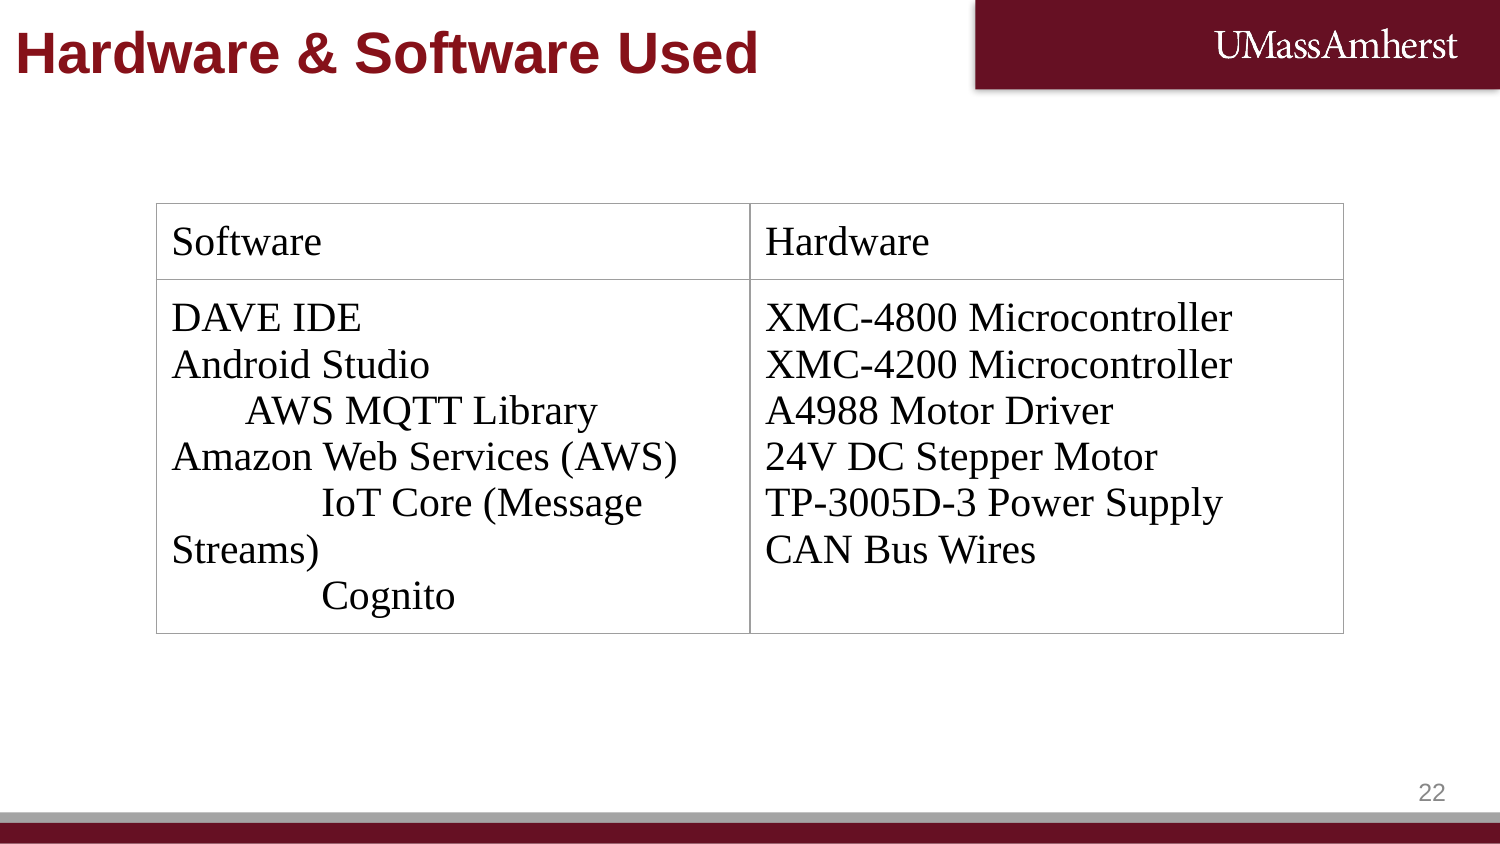

Hardware & Software Used
| Software | Hardware |
| --- | --- |
| DAVE IDE Android Studio AWS MQTT Library Amazon Web Services (AWS) IoT Core (Message Streams) Cognito | XMC-4800 Microcontroller XMC-4200 Microcontroller A4988 Motor Driver 24V DC Stepper Motor TP-3005D-3 Power Supply CAN Bus Wires |
22